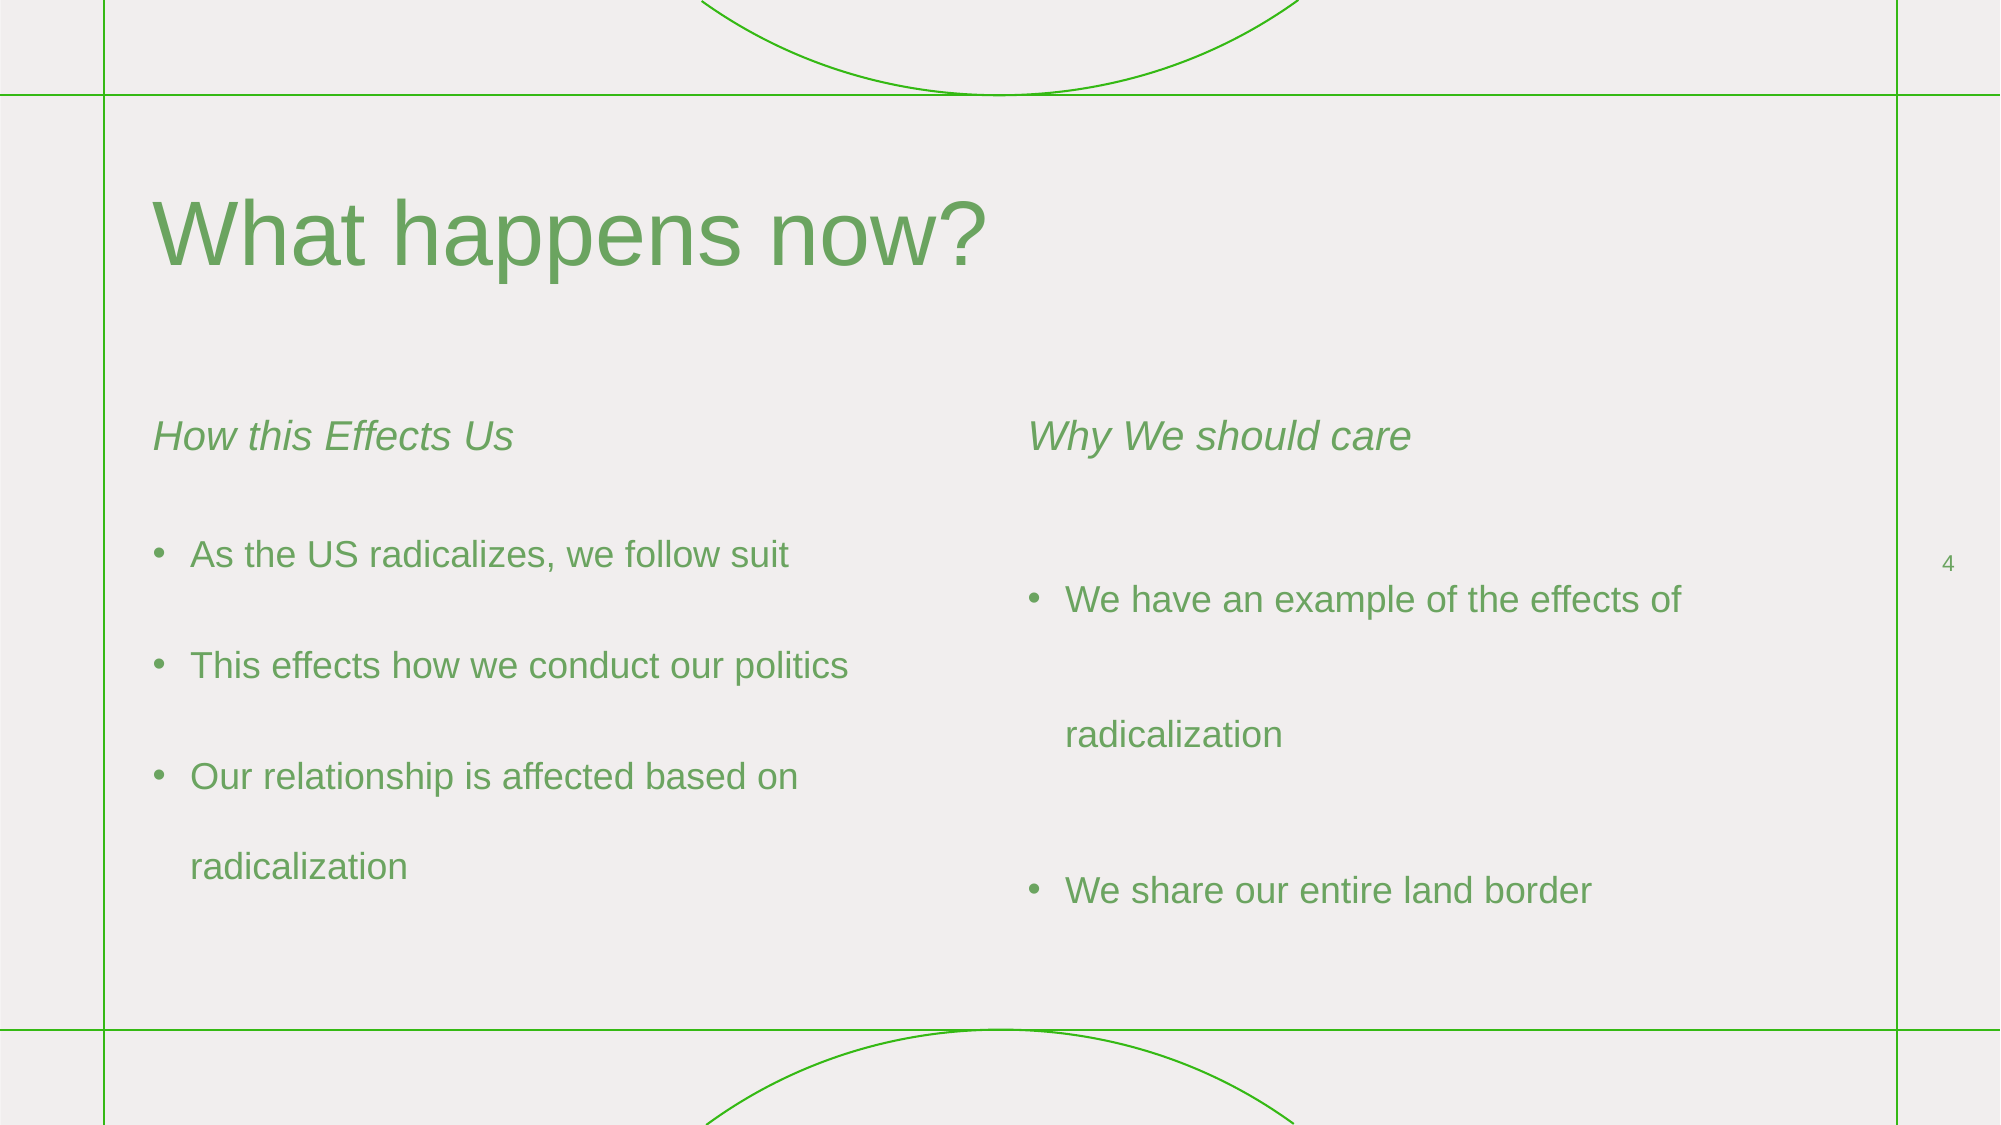

# What happens now?
How this Effects Us
Why We should care
As the US radicalizes, we follow suit
This effects how we conduct our politics
Our relationship is affected based on radicalization
We have an example of the effects of radicalization
We share our entire land border
4